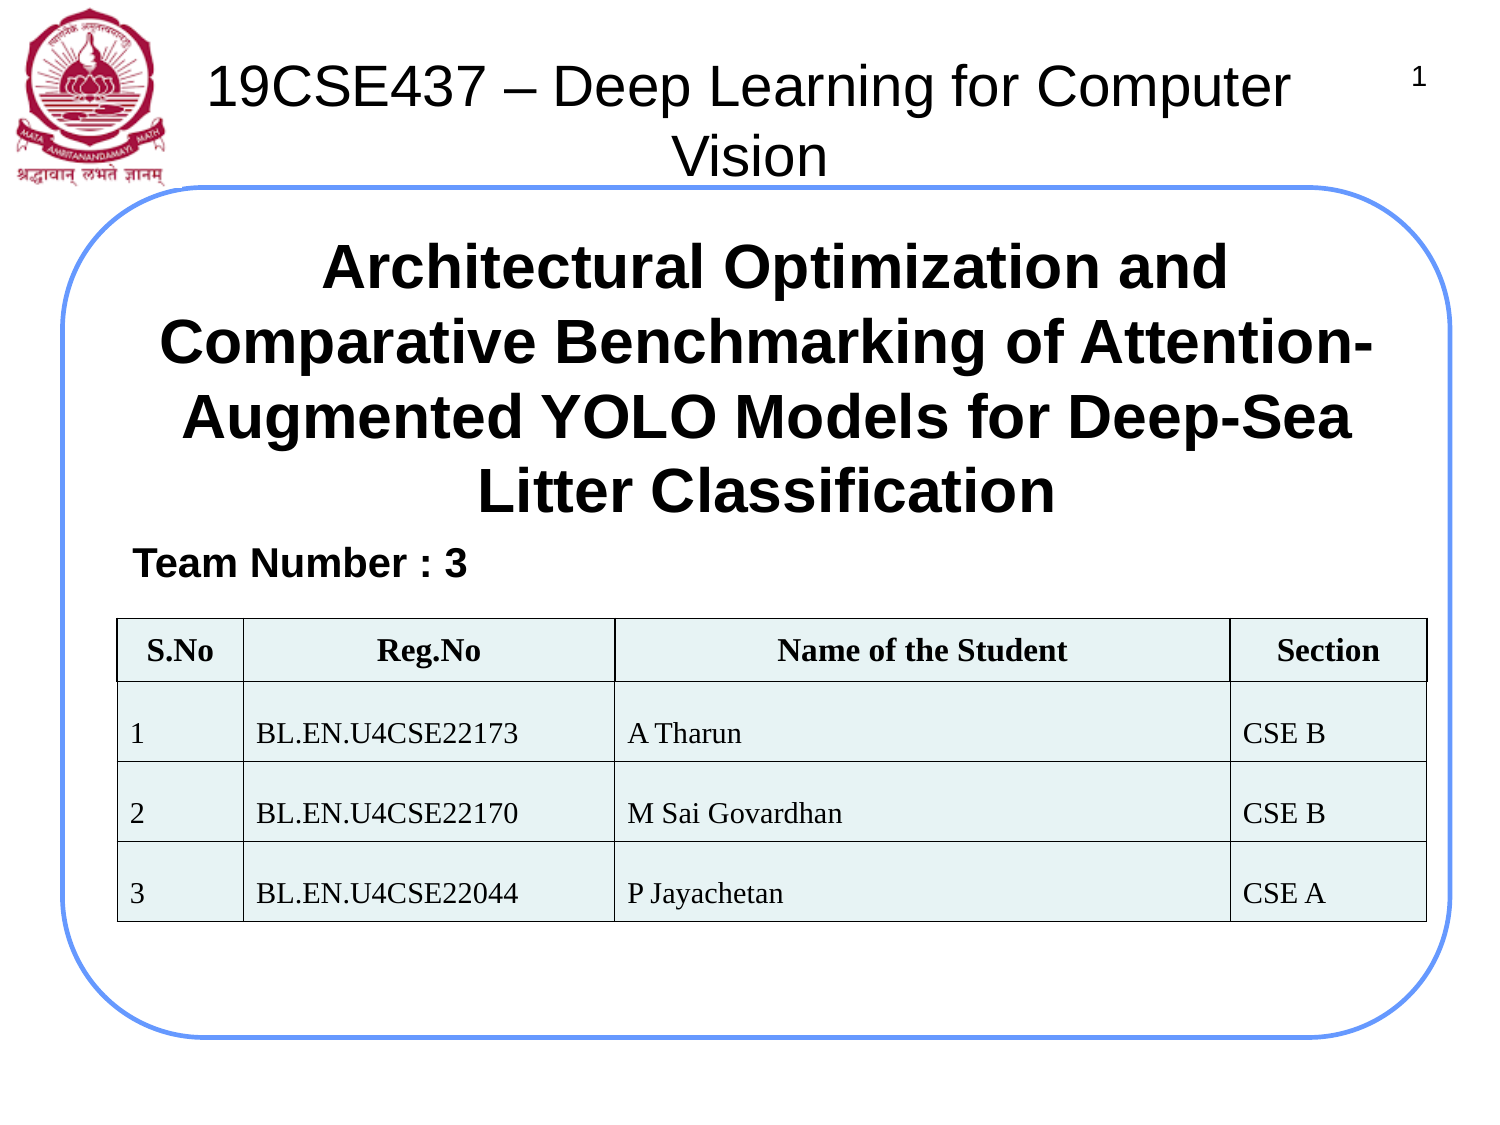

1
19CSE437 – Deep Learning for Computer Vision

# Architectural Optimization and Comparative Benchmarking of Attention-Augmented YOLO Models for Deep-Sea Litter Classification
Team Number : 3
| S.No | Reg.No | Name of the Student | Section |
| --- | --- | --- | --- |
| 1 | BL.EN.U4CSE22173 | A Tharun | CSE B |
| 2 | BL.EN.U4CSE22170 | M Sai Govardhan | CSE B |
| 3 | BL.EN.U4CSE22044 | P Jayachetan | CSE A |